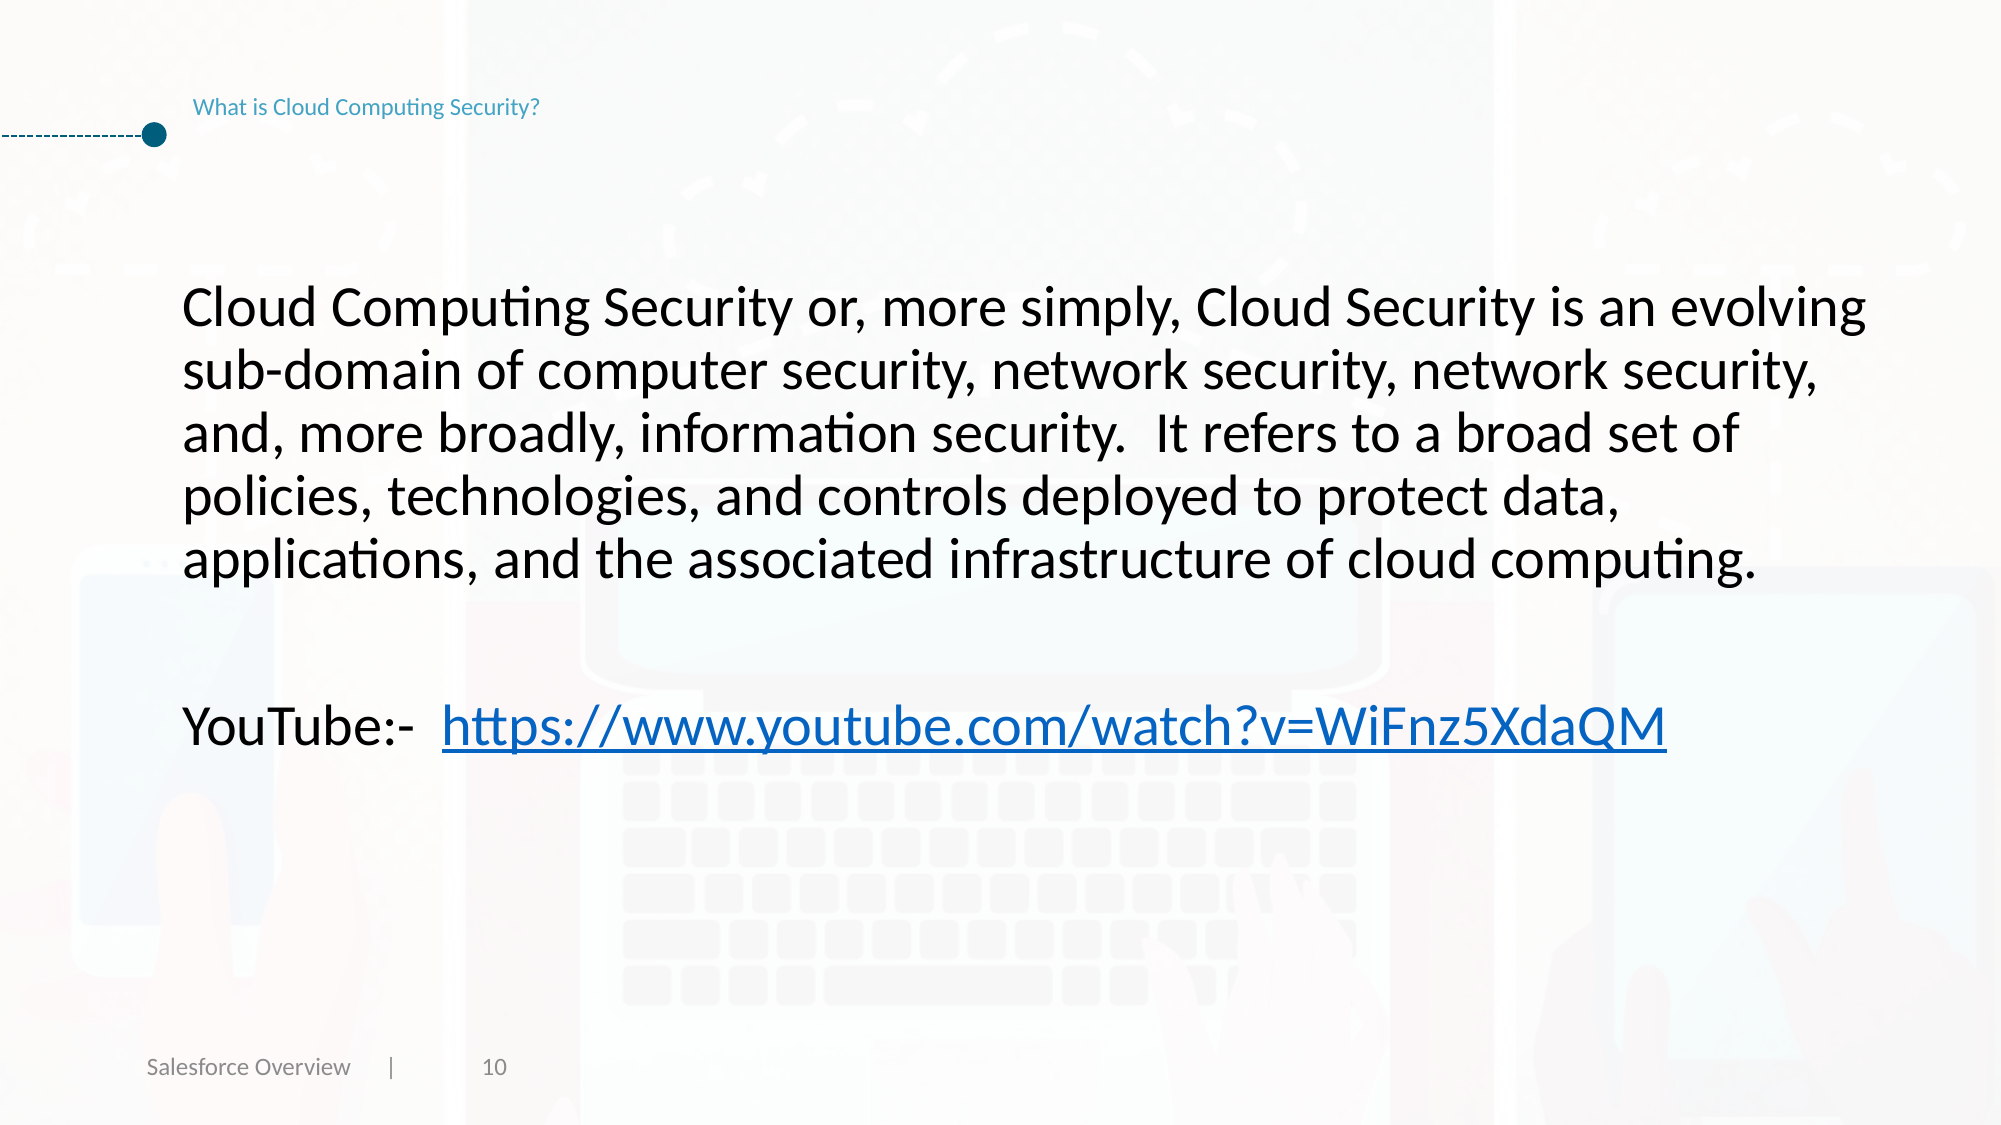

# What is Cloud Computing Security?
Cloud Computing Security or, more simply, Cloud Security is an evolving sub-domain of computer security, network security, network security, and, more broadly, information security.  It refers to a broad set of policies, technologies, and controls deployed to protect data, applications, and the associated infrastructure of cloud computing.

YouTube:-  https://www.youtube.com/watch?v=WiFnz5XdaQM

Salesforce Overview      |
10